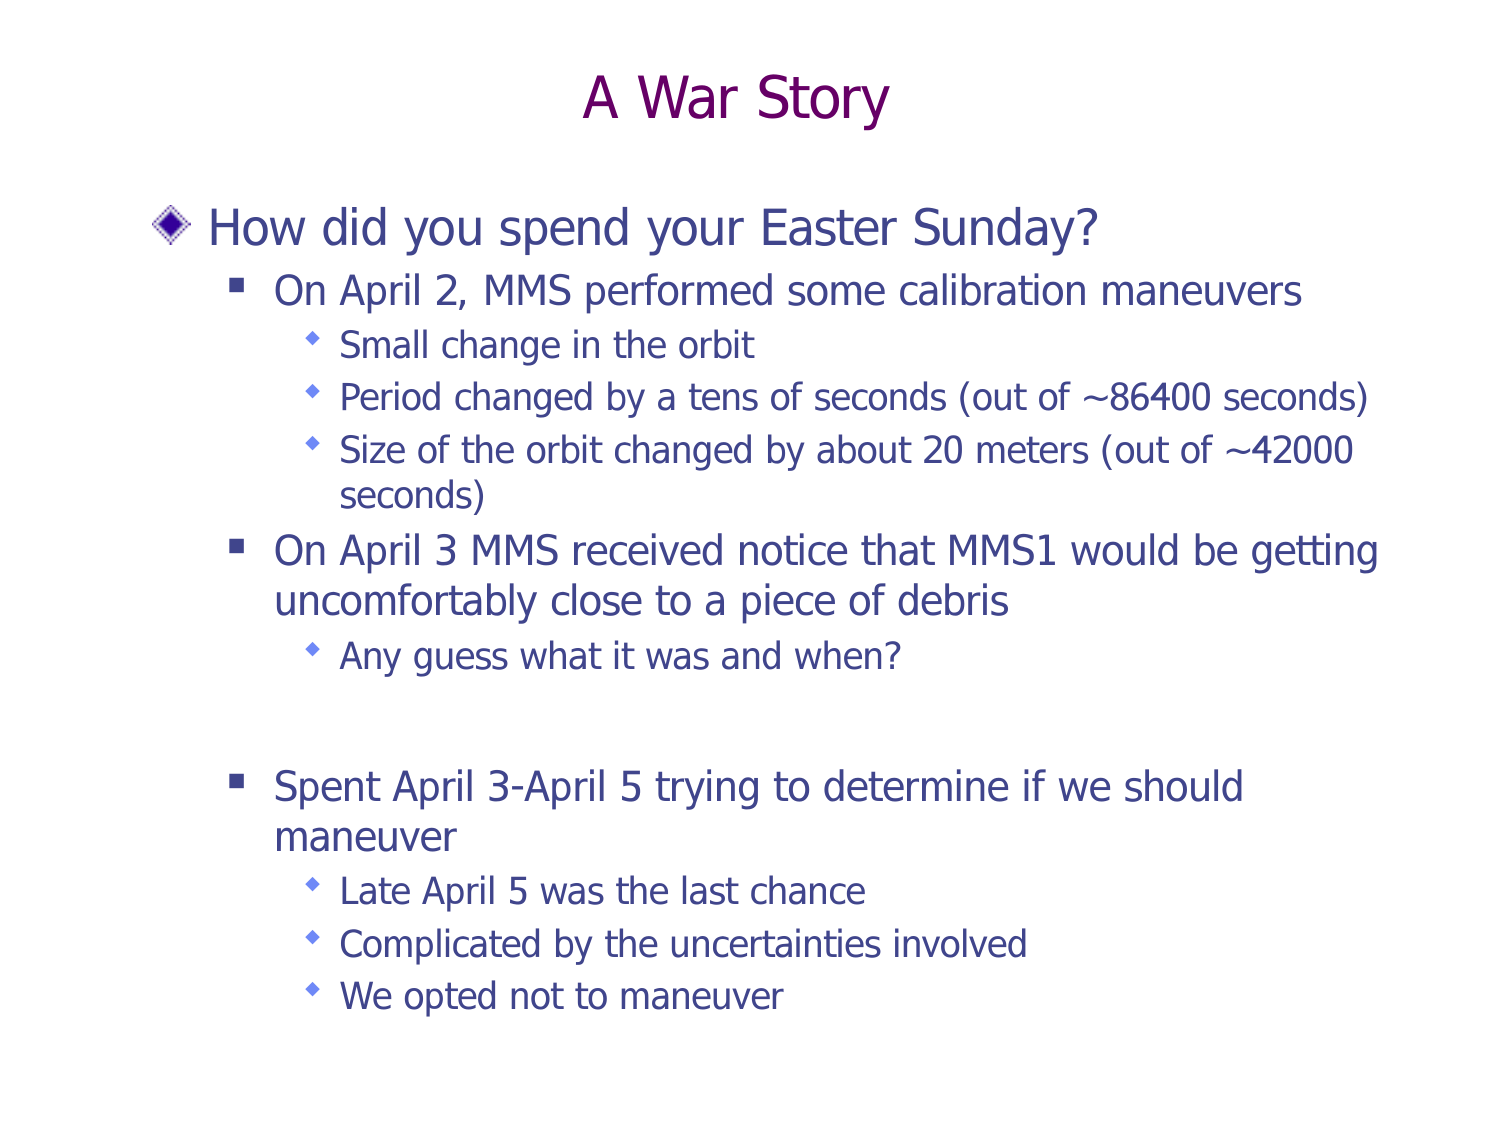

# A War Story
How did you spend your Easter Sunday?
On April 2, MMS performed some calibration maneuvers
Small change in the orbit
Period changed by a tens of seconds (out of ~86400 seconds)
Size of the orbit changed by about 20 meters (out of ~42000 seconds)
On April 3 MMS received notice that MMS1 would be getting uncomfortably close to a piece of debris
Any guess what it was and when?

Spent April 3-April 5 trying to determine if we should maneuver
Late April 5 was the last chance
Complicated by the uncertainties involved
We opted not to maneuver